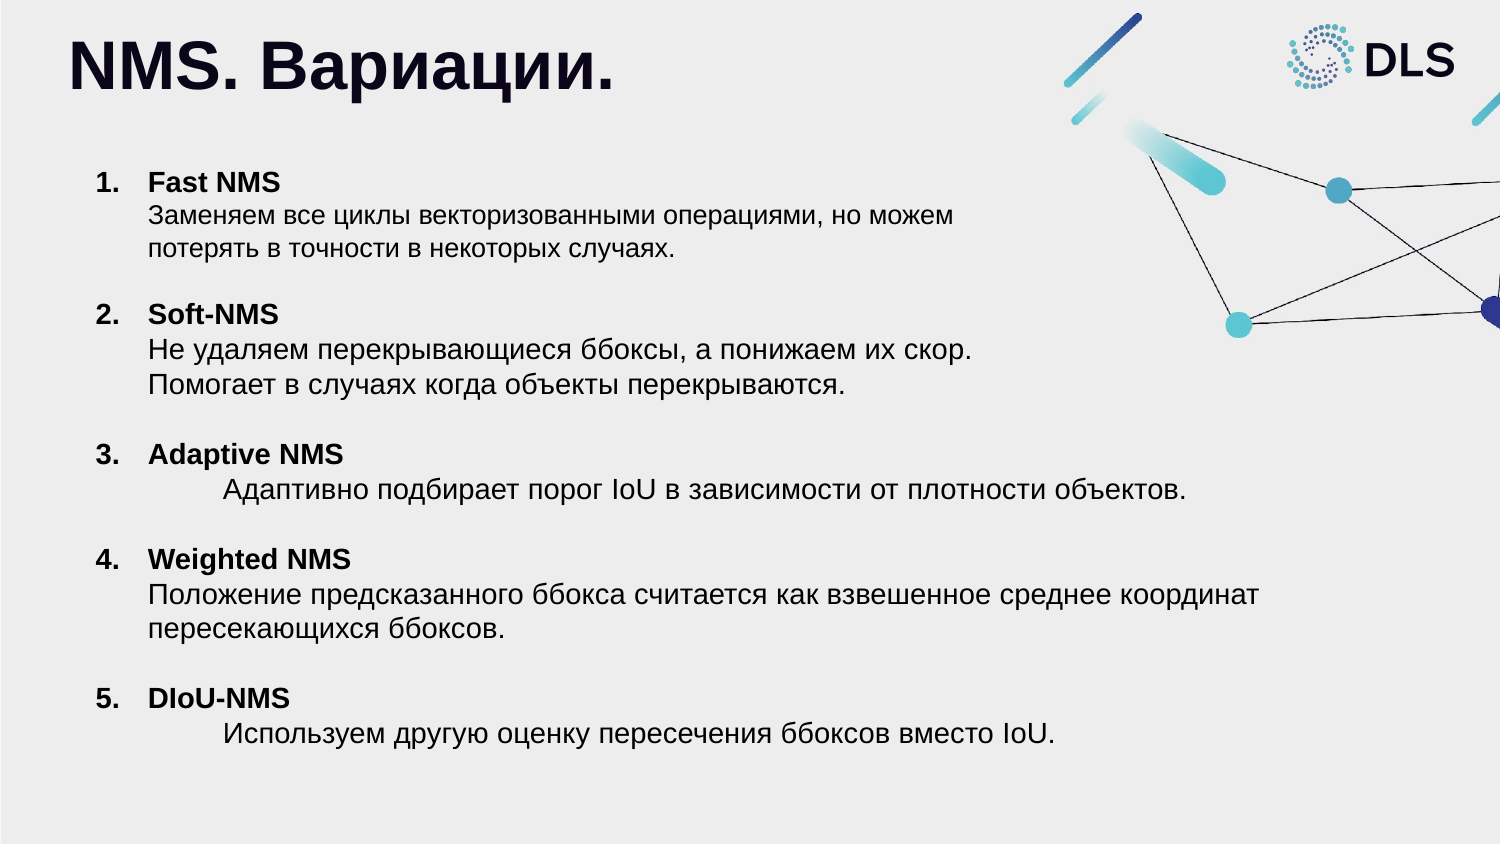

# NMS. Вариации.
Fast NMS
Заменяем все циклы векторизованными операциями, но можем
потерять в точности в некоторых случаях.

Soft-NMS
Не удаляем перекрывающиеся ббоксы, а понижаем их скор.
Помогает в случаях когда объекты перекрываются.

Adaptive NMS
	Адаптивно подбирает порог IoU в зависимости от плотности объектов.

Weighted NMS
Положение предсказанного ббокса считается как взвешенное среднее координат пересекающихся ббоксов.

DIoU-NMS
	Используем другую оценку пересечения ббоксов вместо IoU.